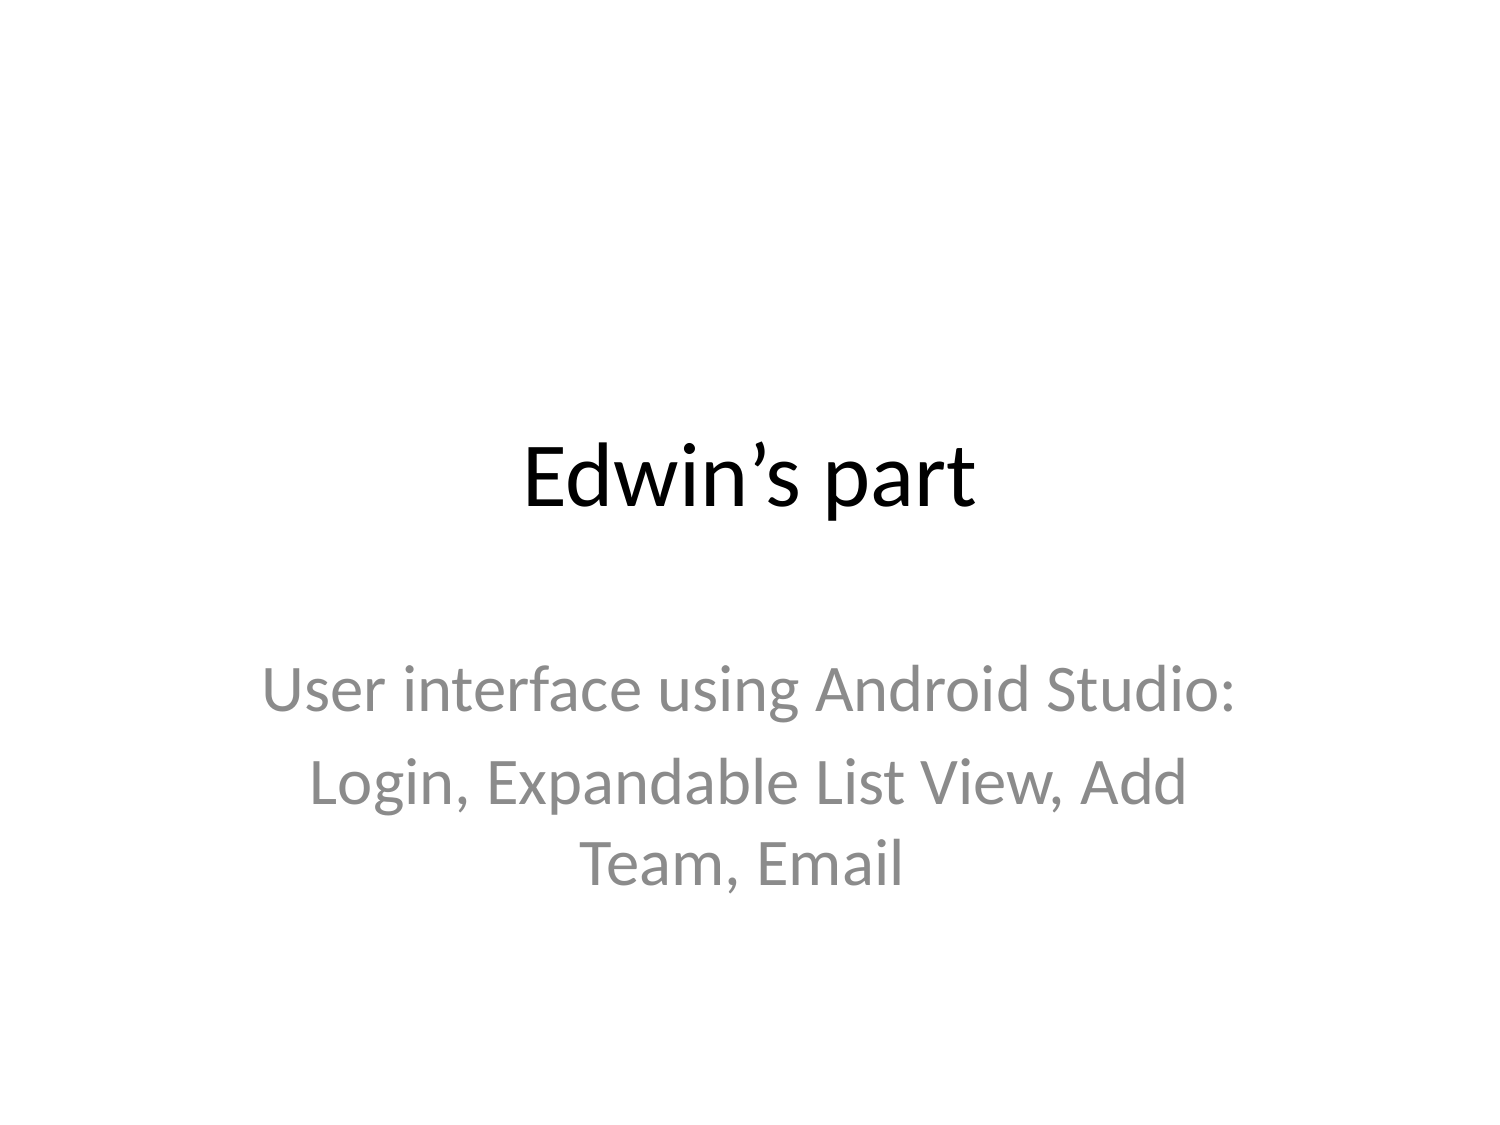

# Edwin’s part
User interface using Android Studio:
Login, Expandable List View, Add Team, Email